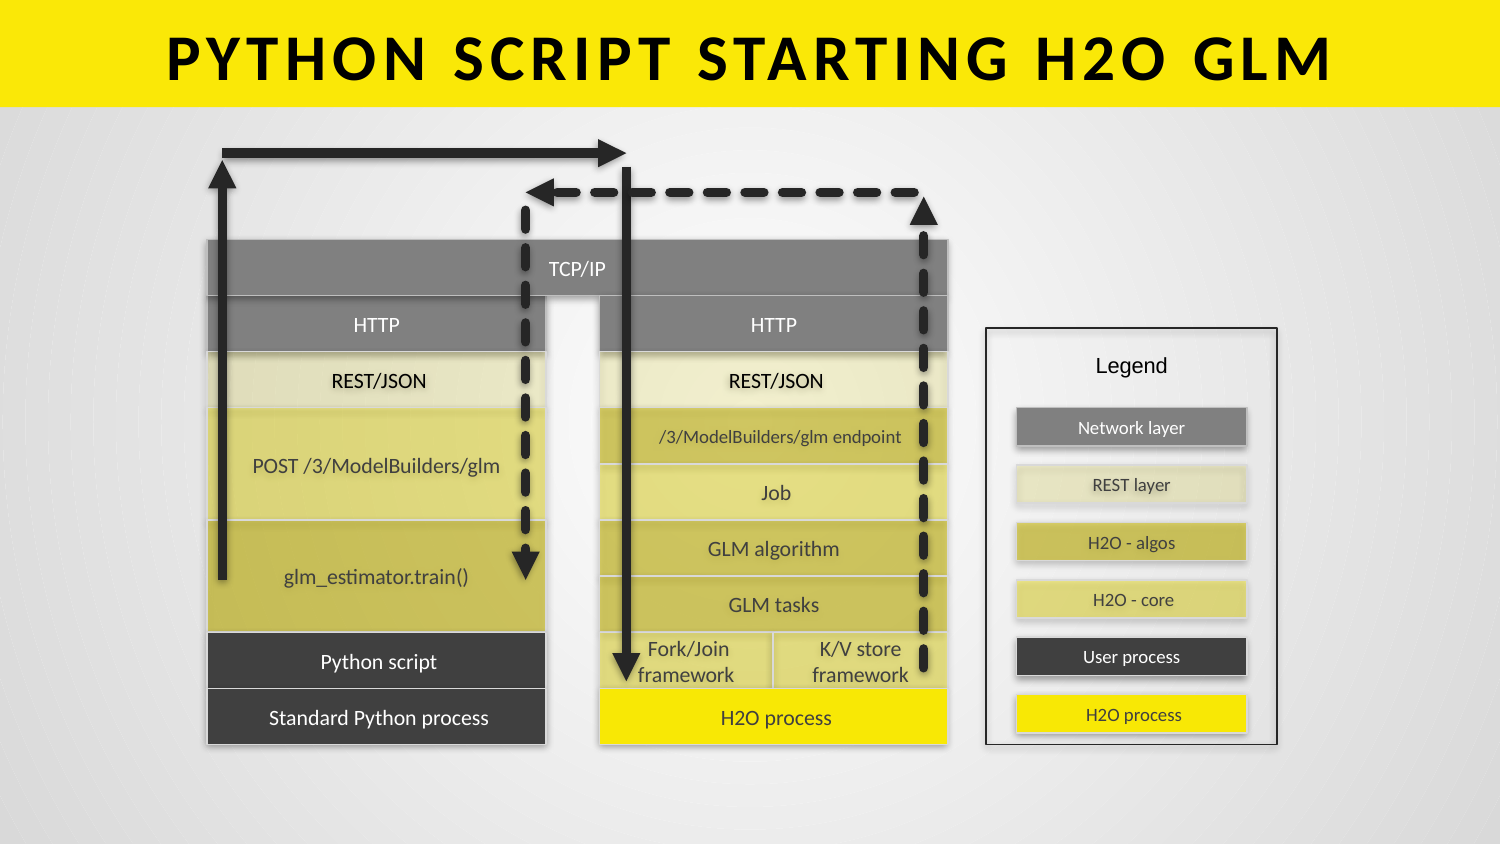

# PYTHON SCRIPT STARTING H2O GLM
TCP/IP
HTTP
HTTP

Legend
 REST/JSON
 REST/JSON
POST /3/ModelBuilders/glm
   /3/ModelBuilders/glm endpoint
Network layer
 Job
REST layer
glm_estimator.train()
GLM algorithm
H2O - algos
GLM tasks
 H2O - core
 Python script
 Fork/Join framework
K/V store framework
User process
 Standard Python process
 H2O process
 H2O process